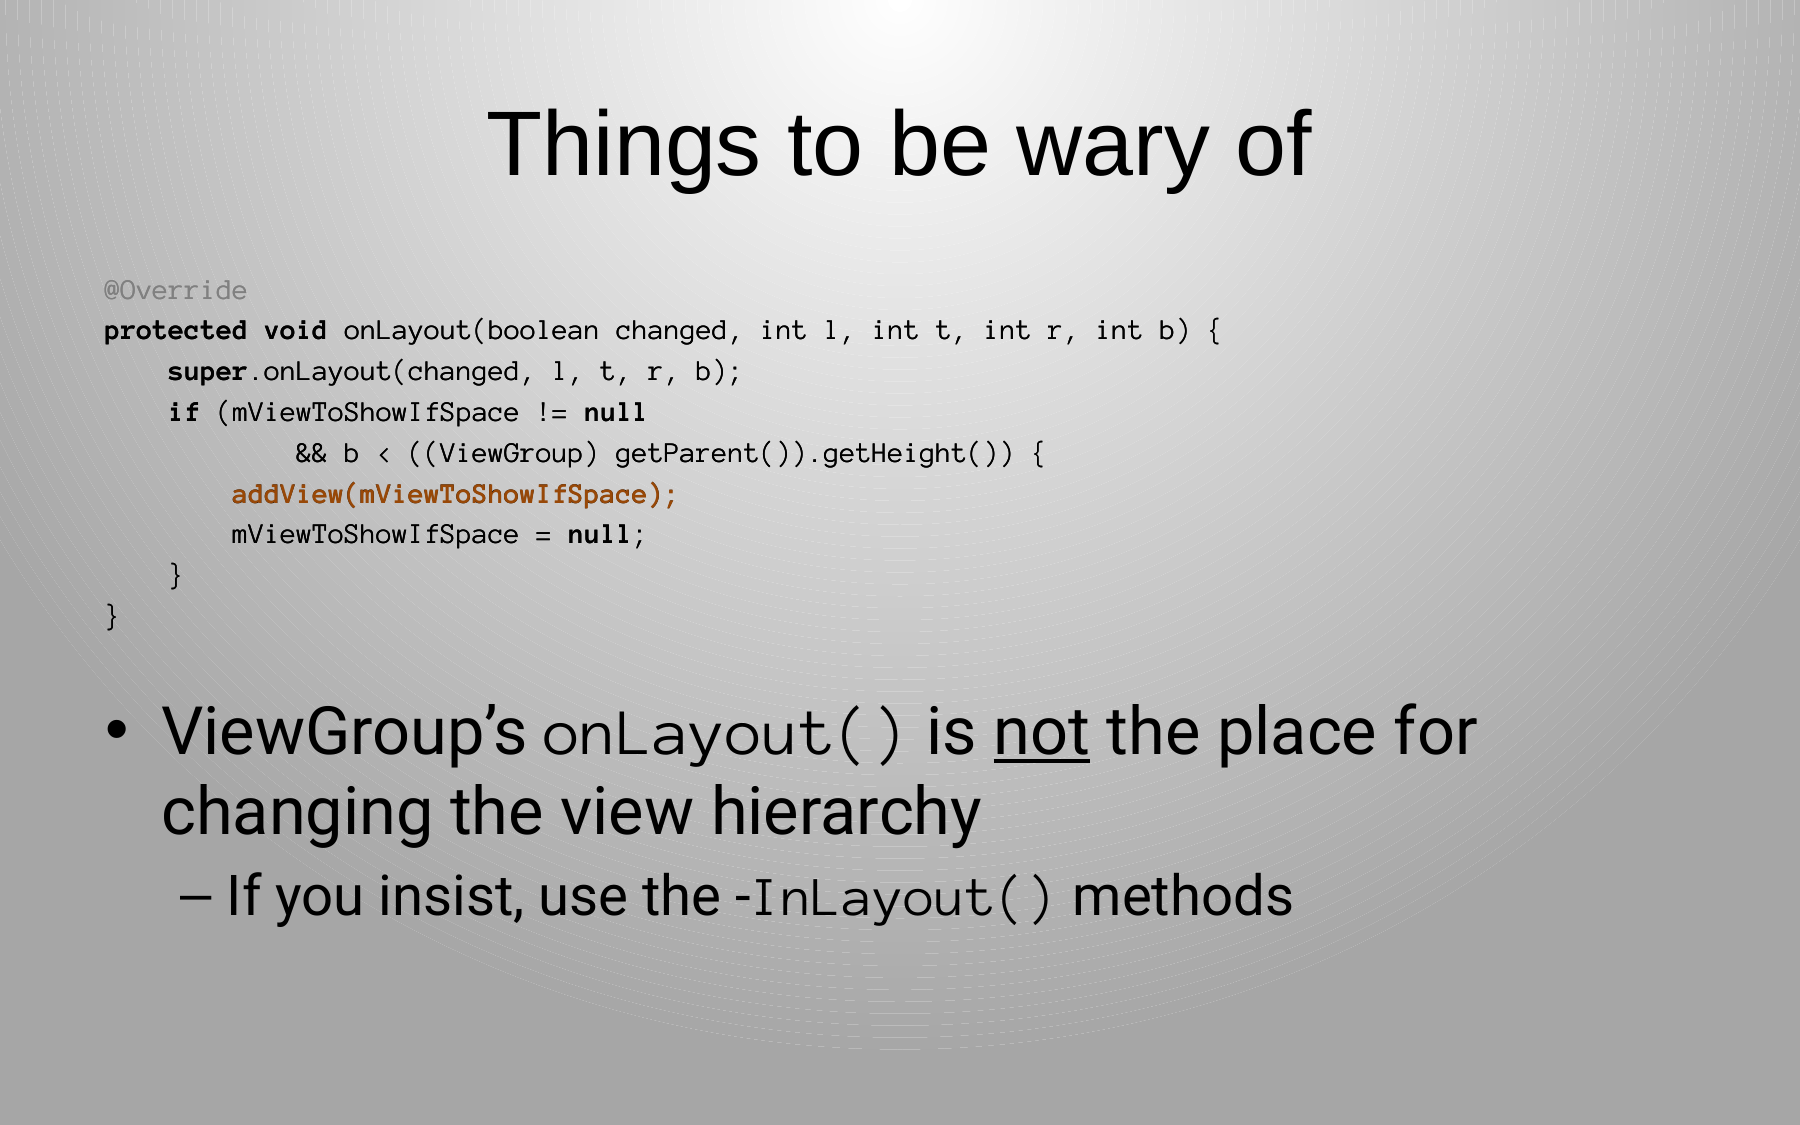

# Things to be wary of
@Override
protected void onLayout(boolean changed, int l, int t, int r, int b) {
    super.onLayout(changed, l, t, r, b);
    if (mViewToShowIfSpace != null
            && b < ((ViewGroup) getParent()).getHeight()) {
        addView(mViewToShowIfSpace);
        mViewToShowIfSpace = null;
    }
}

@Override
protected void onLayout(boolean changed, int l, int t, int r, int b) {
    super.onLayout(changed, l, t, r, b);
    if (mViewToShowIfSpace != null
            && b < ((ViewGroup) getParent()).getHeight()) {
        addView(mViewToShowIfSpace);
        mViewToShowIfSpace = null;
    }
}

ViewGroup’s onLayout() is not the place for changing the view hierarchy
If you insist, use the -InLayout() methods